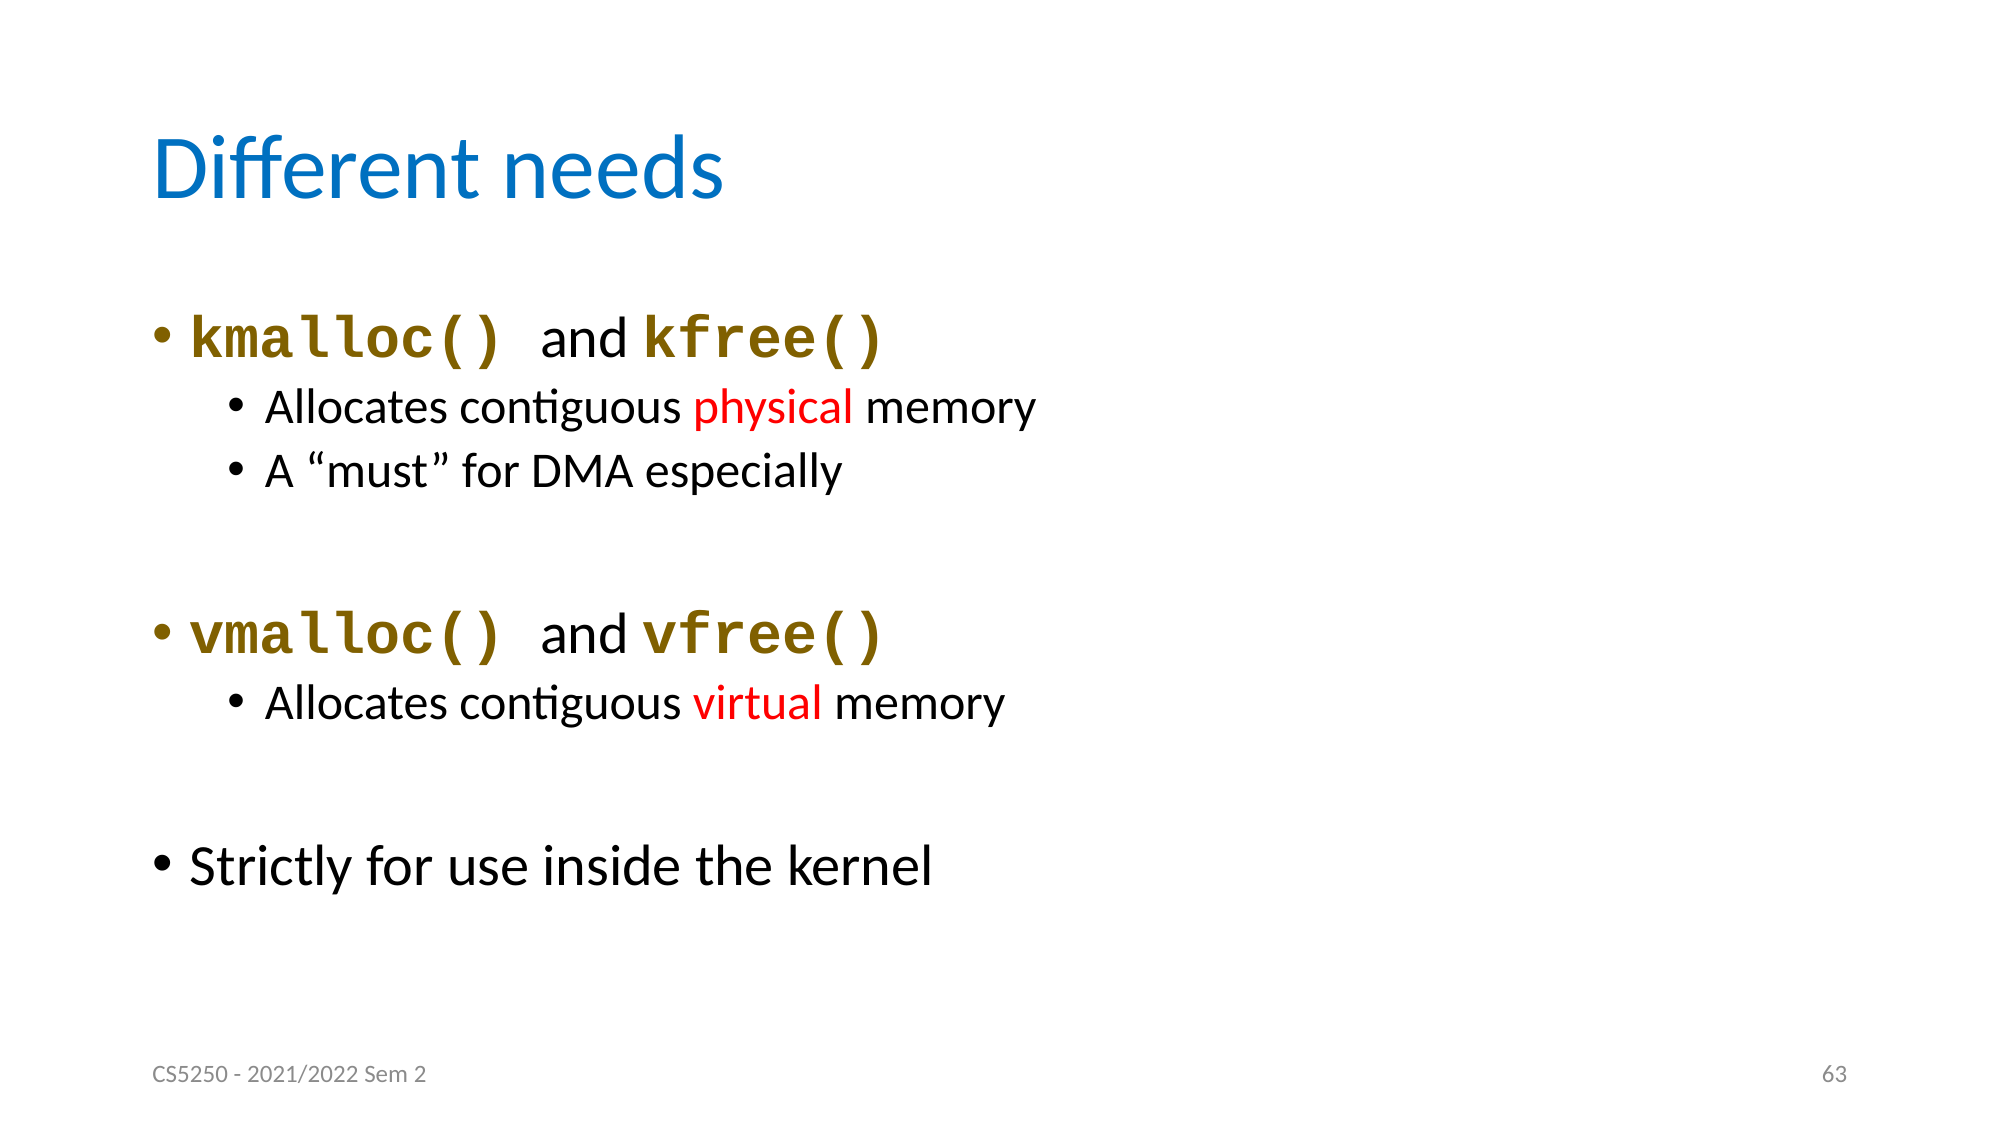

# Different needs
kmalloc() and kfree()
Allocates contiguous physical memory
A “must” for DMA especially

vmalloc() and vfree()
Allocates contiguous virtual memory

Strictly for use inside the kernel

CS5250 - 2021/2022 Sem 2
63